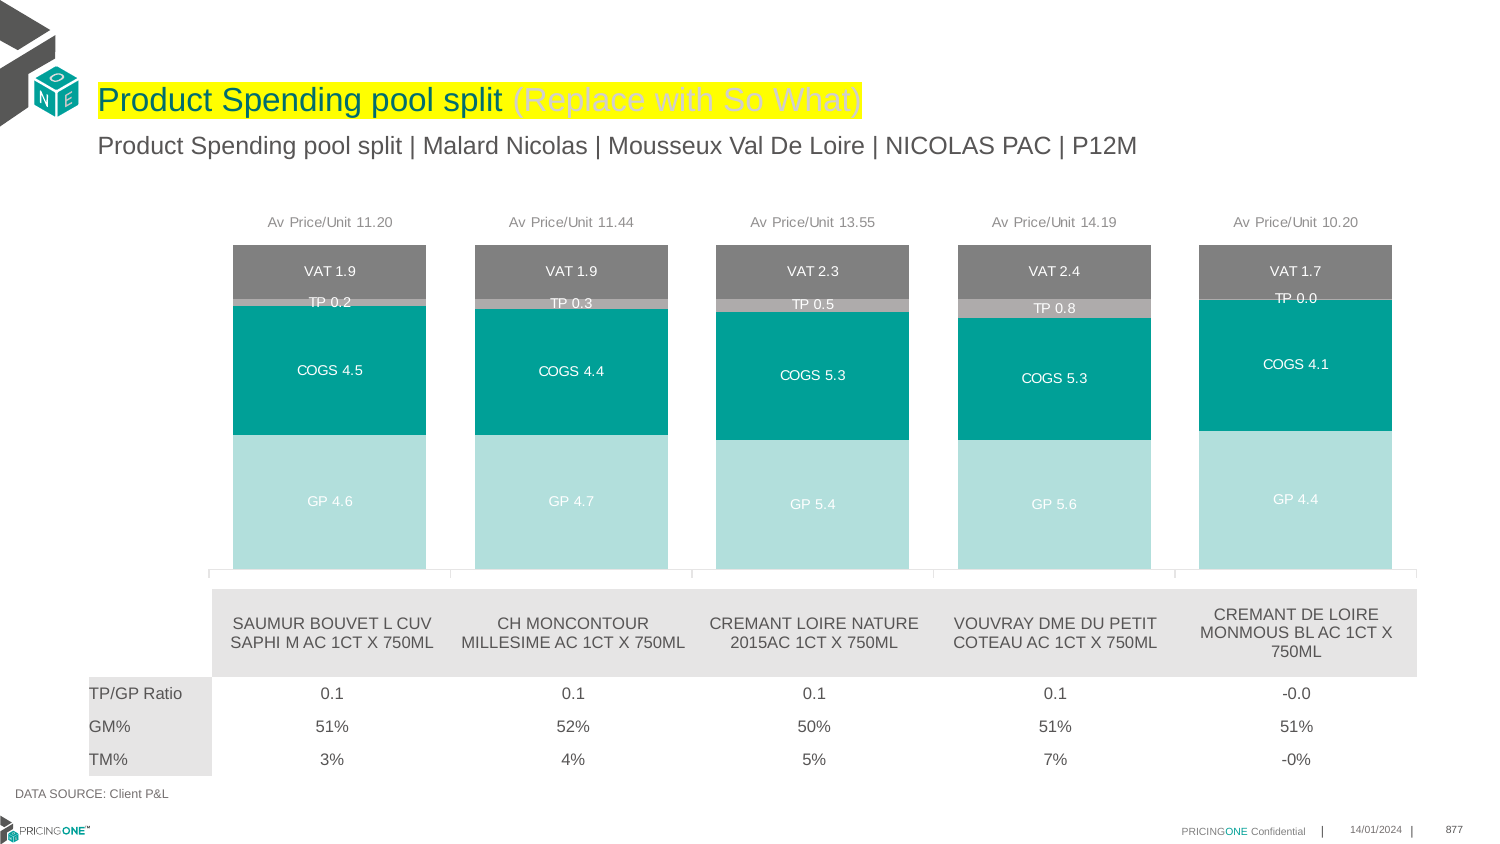

# Product Spending pool split (Replace with So What)
Product Spending pool split | Malard Nicolas | Mousseux Val De Loire | NICOLAS PAC | P12M

### Chart

| Category | GP | COGS | TP | VAT |
|---|---|---|---|---|
| Av Price/Unit 11.20 | 4.632890410958904 | 4.455535616438357 | 0.2488817858954846 | 1.867453069507863 |
| Av Price/Unit 11.44 | 4.737894123222748 | 4.448899052132702 | 0.3487518483412355 | 1.9071090047393349 |
| Av Price/Unit 13.55 | 5.409970504731862 | 5.335943217665616 | 0.5435722397476344 | 2.2578864353312302 |
| Av Price/Unit 14.19 | 5.644982130584193 | 5.338948797250859 | 0.8373749140893505 | 2.3642611683848798 |
| Av Price/Unit 10.20 | 4.3625 | 4.1375 | -0.0028490028490022468 | 1.6994301994301995 |
|  | SAUMUR BOUVET L CUV SAPHI M AC 1CT X 750ML | CH MONCONTOUR MILLESIME AC 1CT X 750ML | CREMANT LOIRE NATURE 2015AC 1CT X 750ML | VOUVRAY DME DU PETIT COTEAU AC 1CT X 750ML | CREMANT DE LOIRE MONMOUS BL AC 1CT X 750ML |
| --- | --- | --- | --- | --- | --- |
| TP/GP Ratio | 0.1 | 0.1 | 0.1 | 0.1 | -0.0 |
| GM% | 51% | 52% | 50% | 51% | 51% |
| TM% | 3% | 4% | 5% | 7% | -0% |
DATA SOURCE: Client P&L

14/01/2024
877